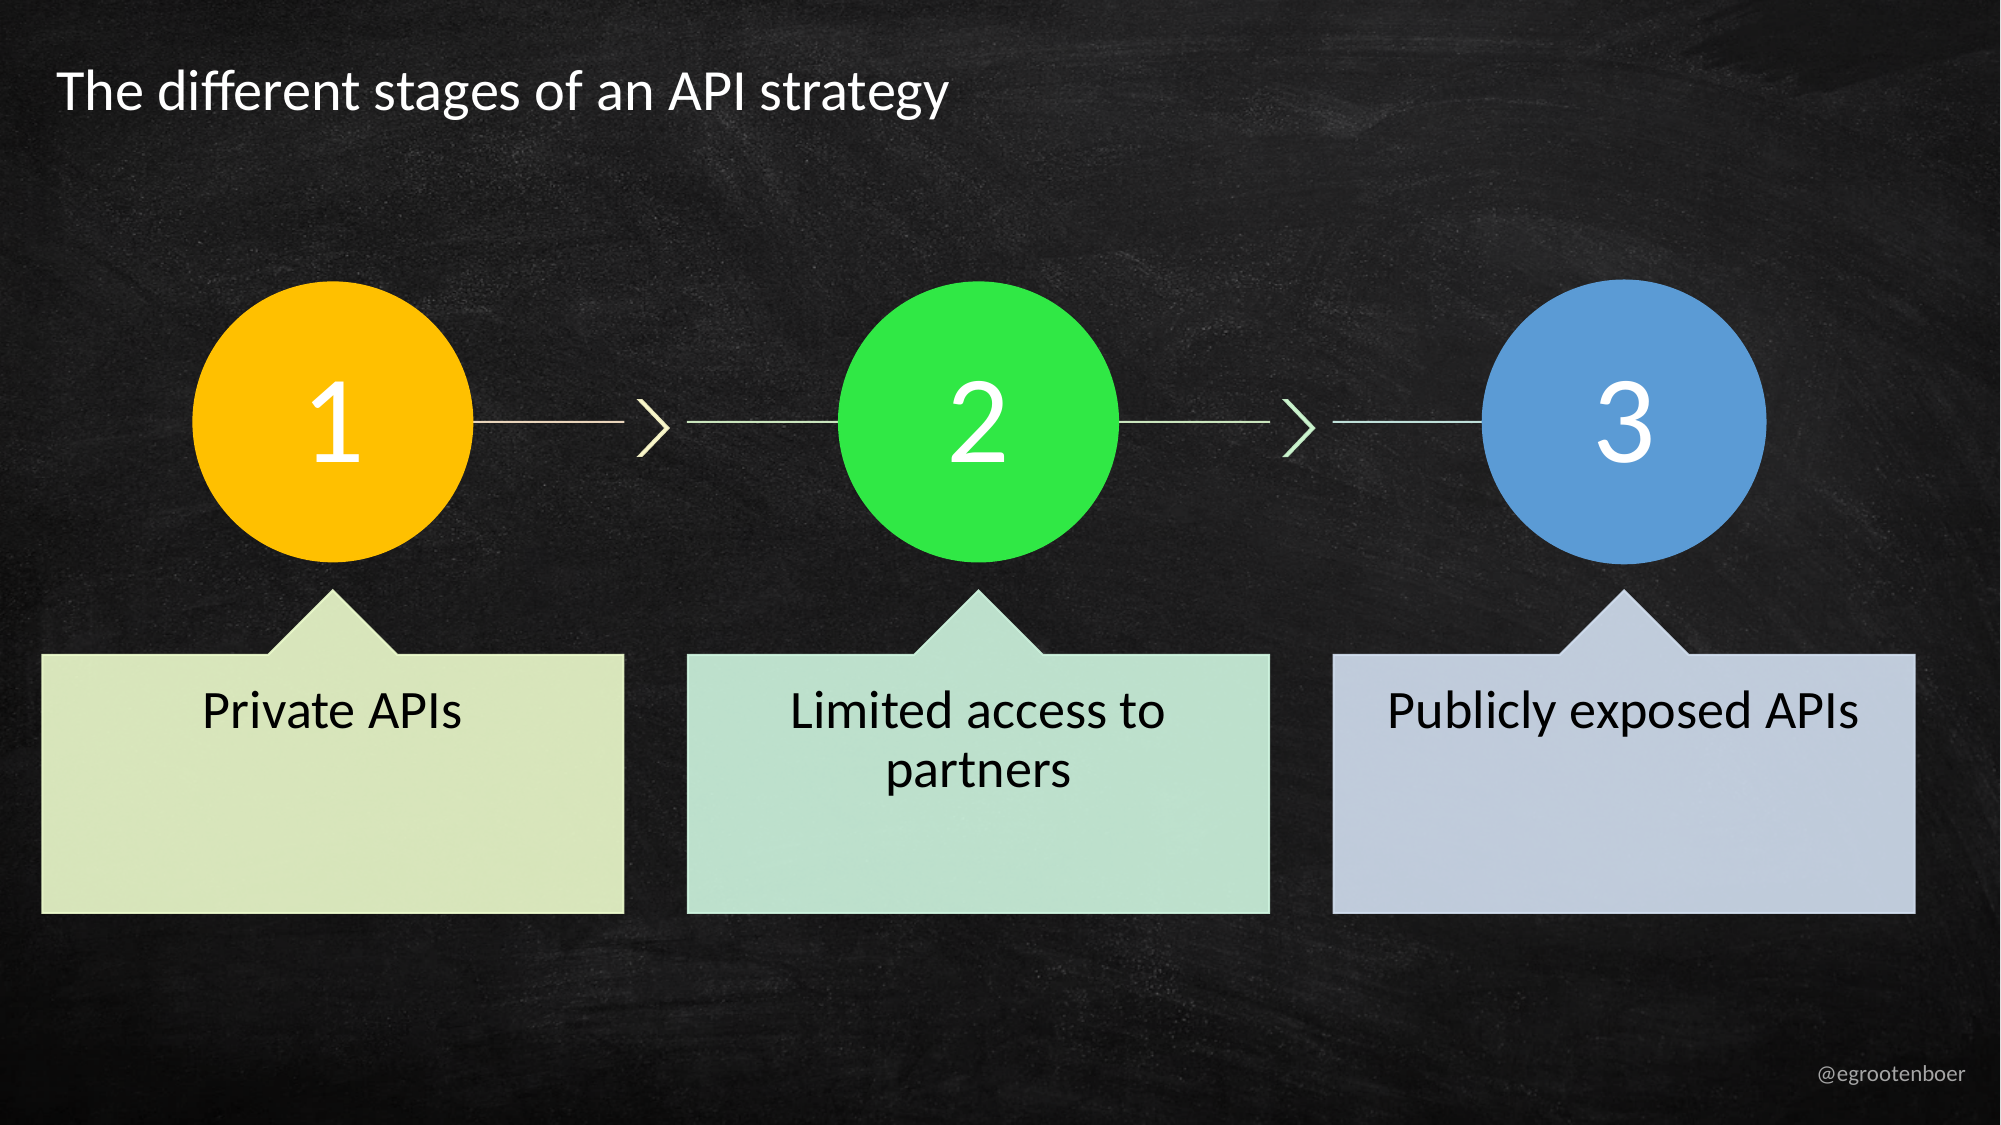

# The different stages of an API strategy
1
Private APIs
2
Limited access to partners
3
Publicly exposed APIs